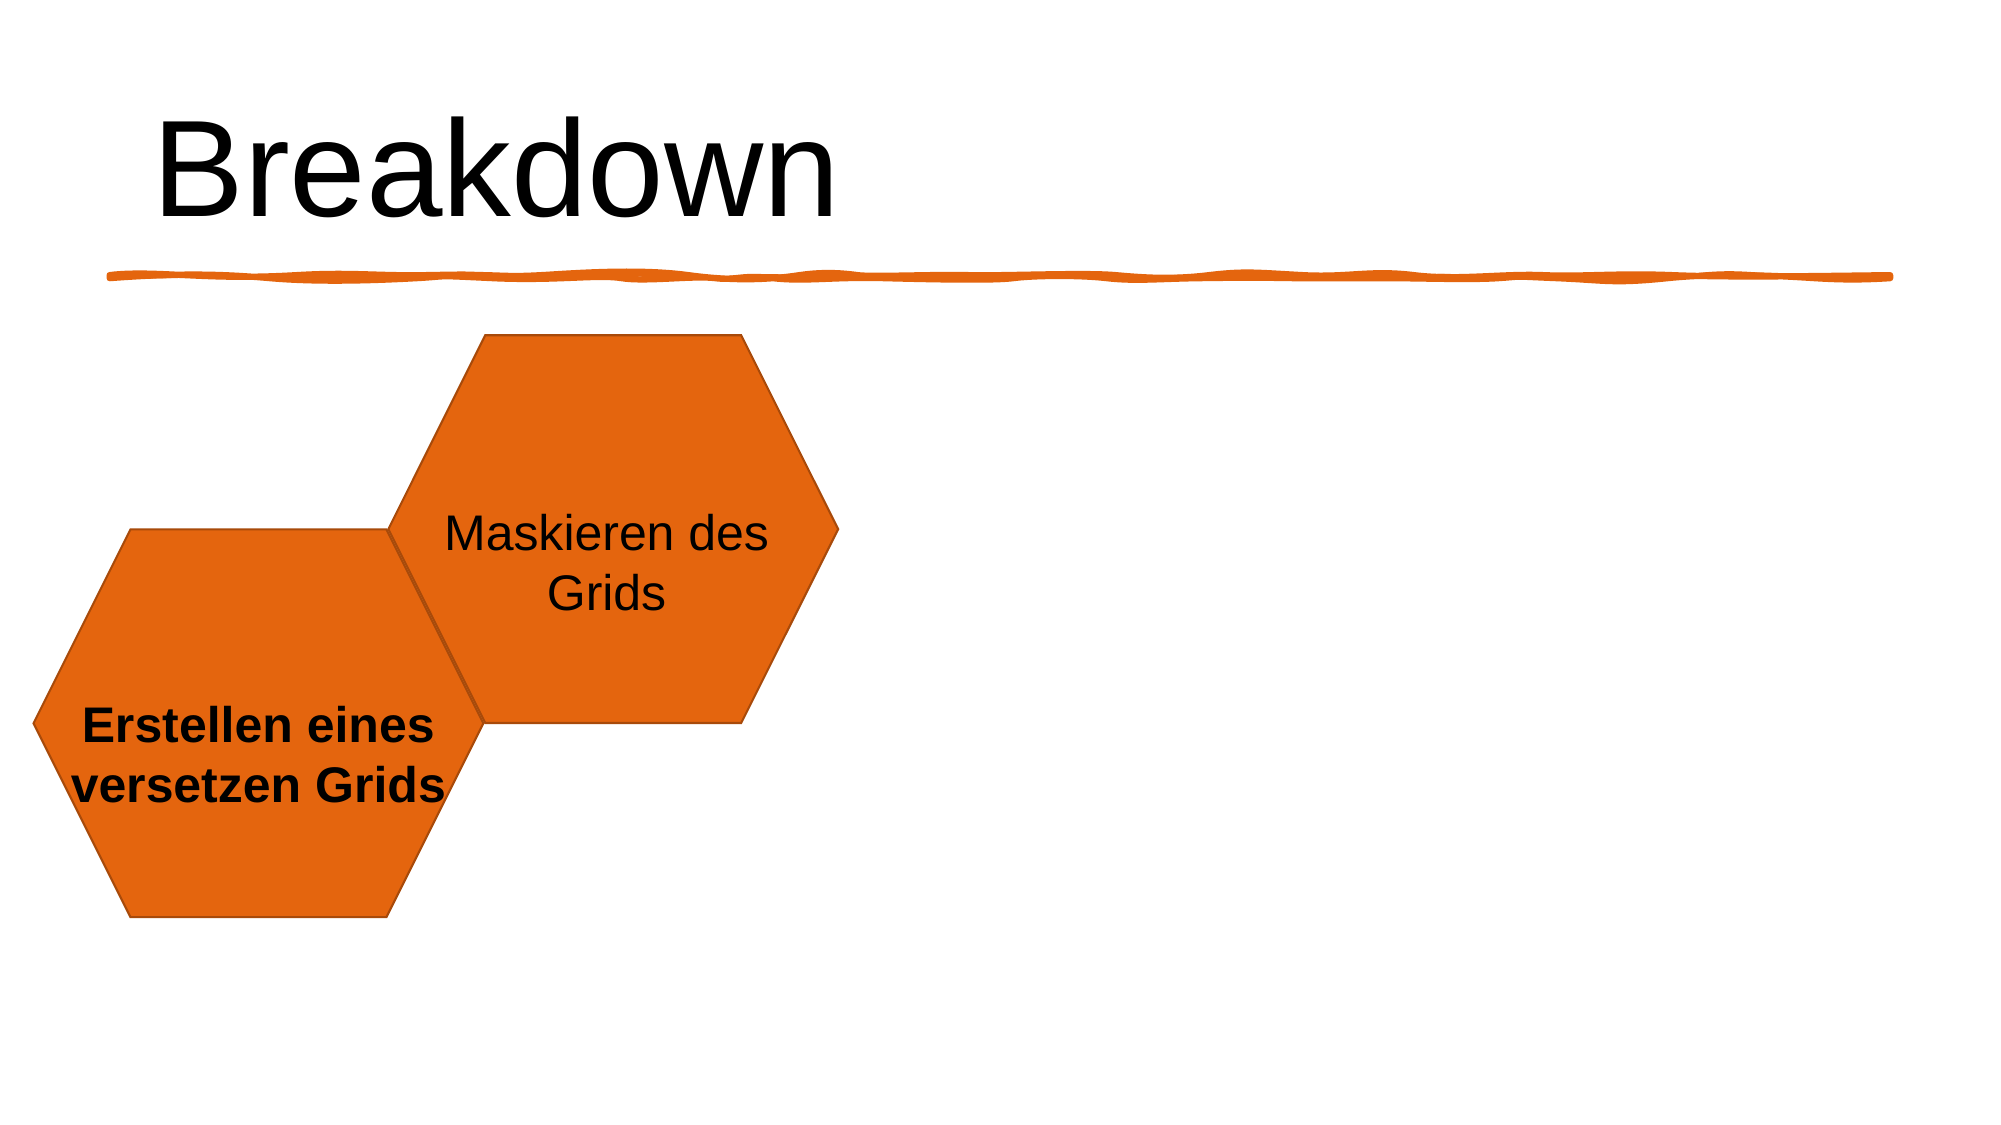

# Breakdown

Maskieren des Grids

Erstellen eines versetzen Grids